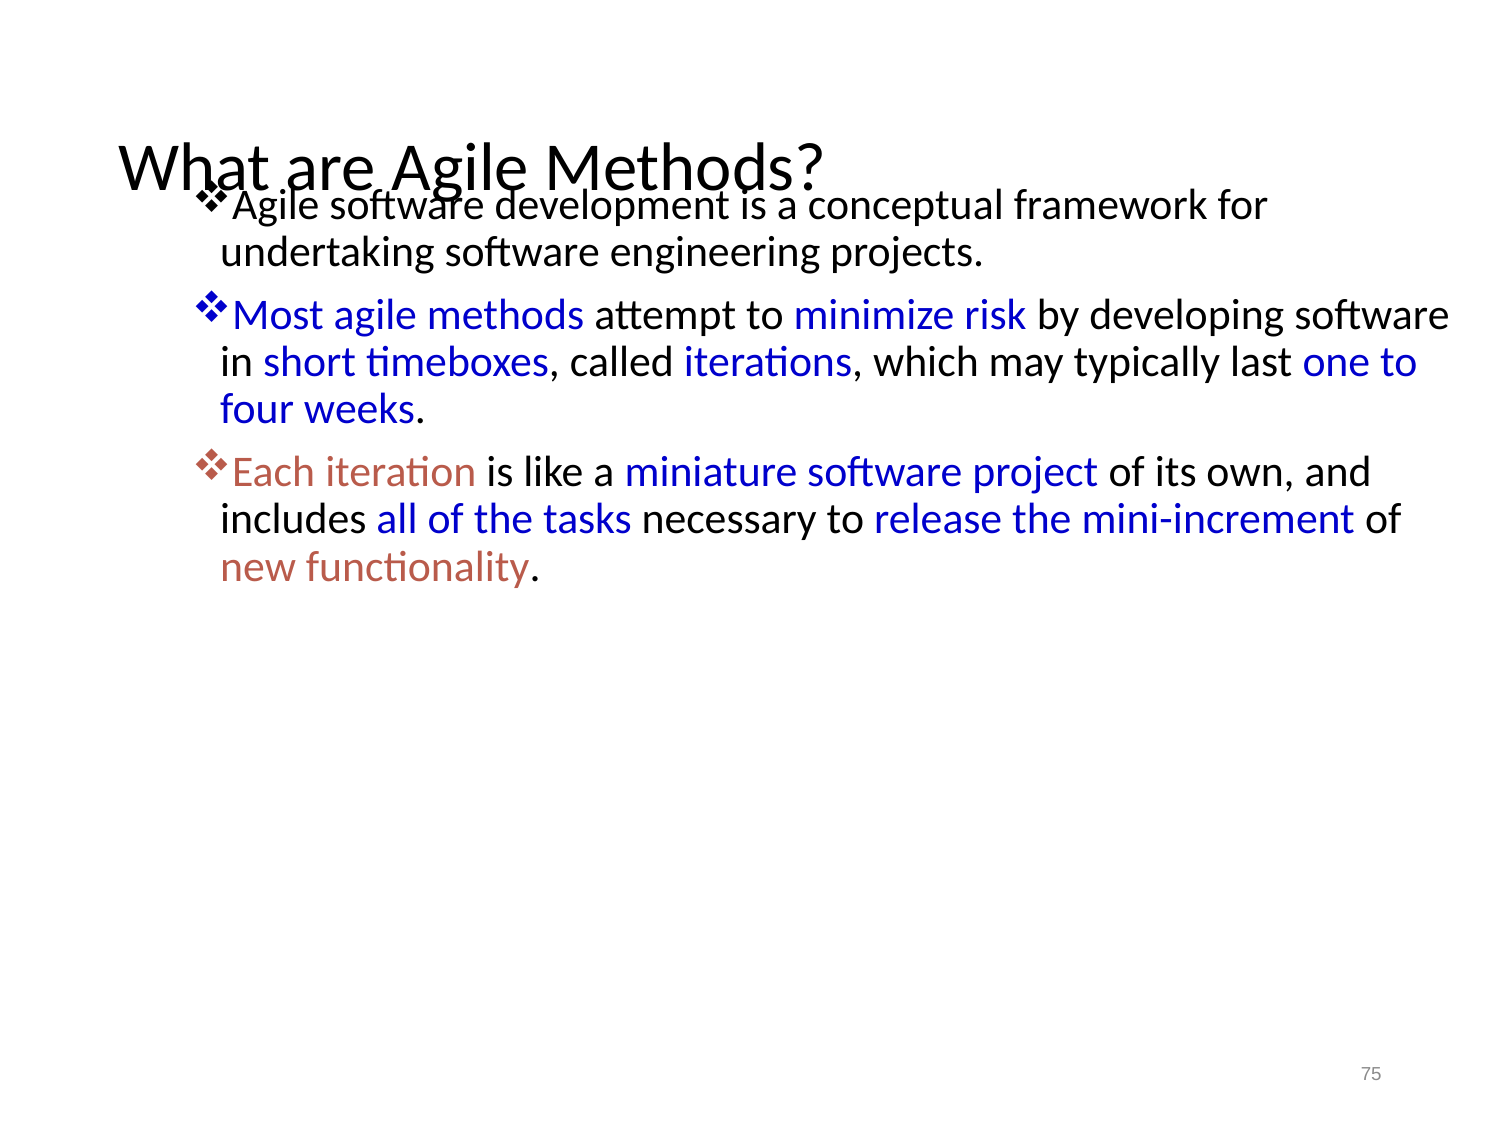

What are Agile Methods?
Agile software development is a conceptual framework for undertaking software engineering projects.
Most agile methods attempt to minimize risk by developing software in short timeboxes, called iterations, which may typically last one to four weeks.
Each iteration is like a miniature software project of its own, and includes all of the tasks necessary to release the mini-increment of new functionality.
75